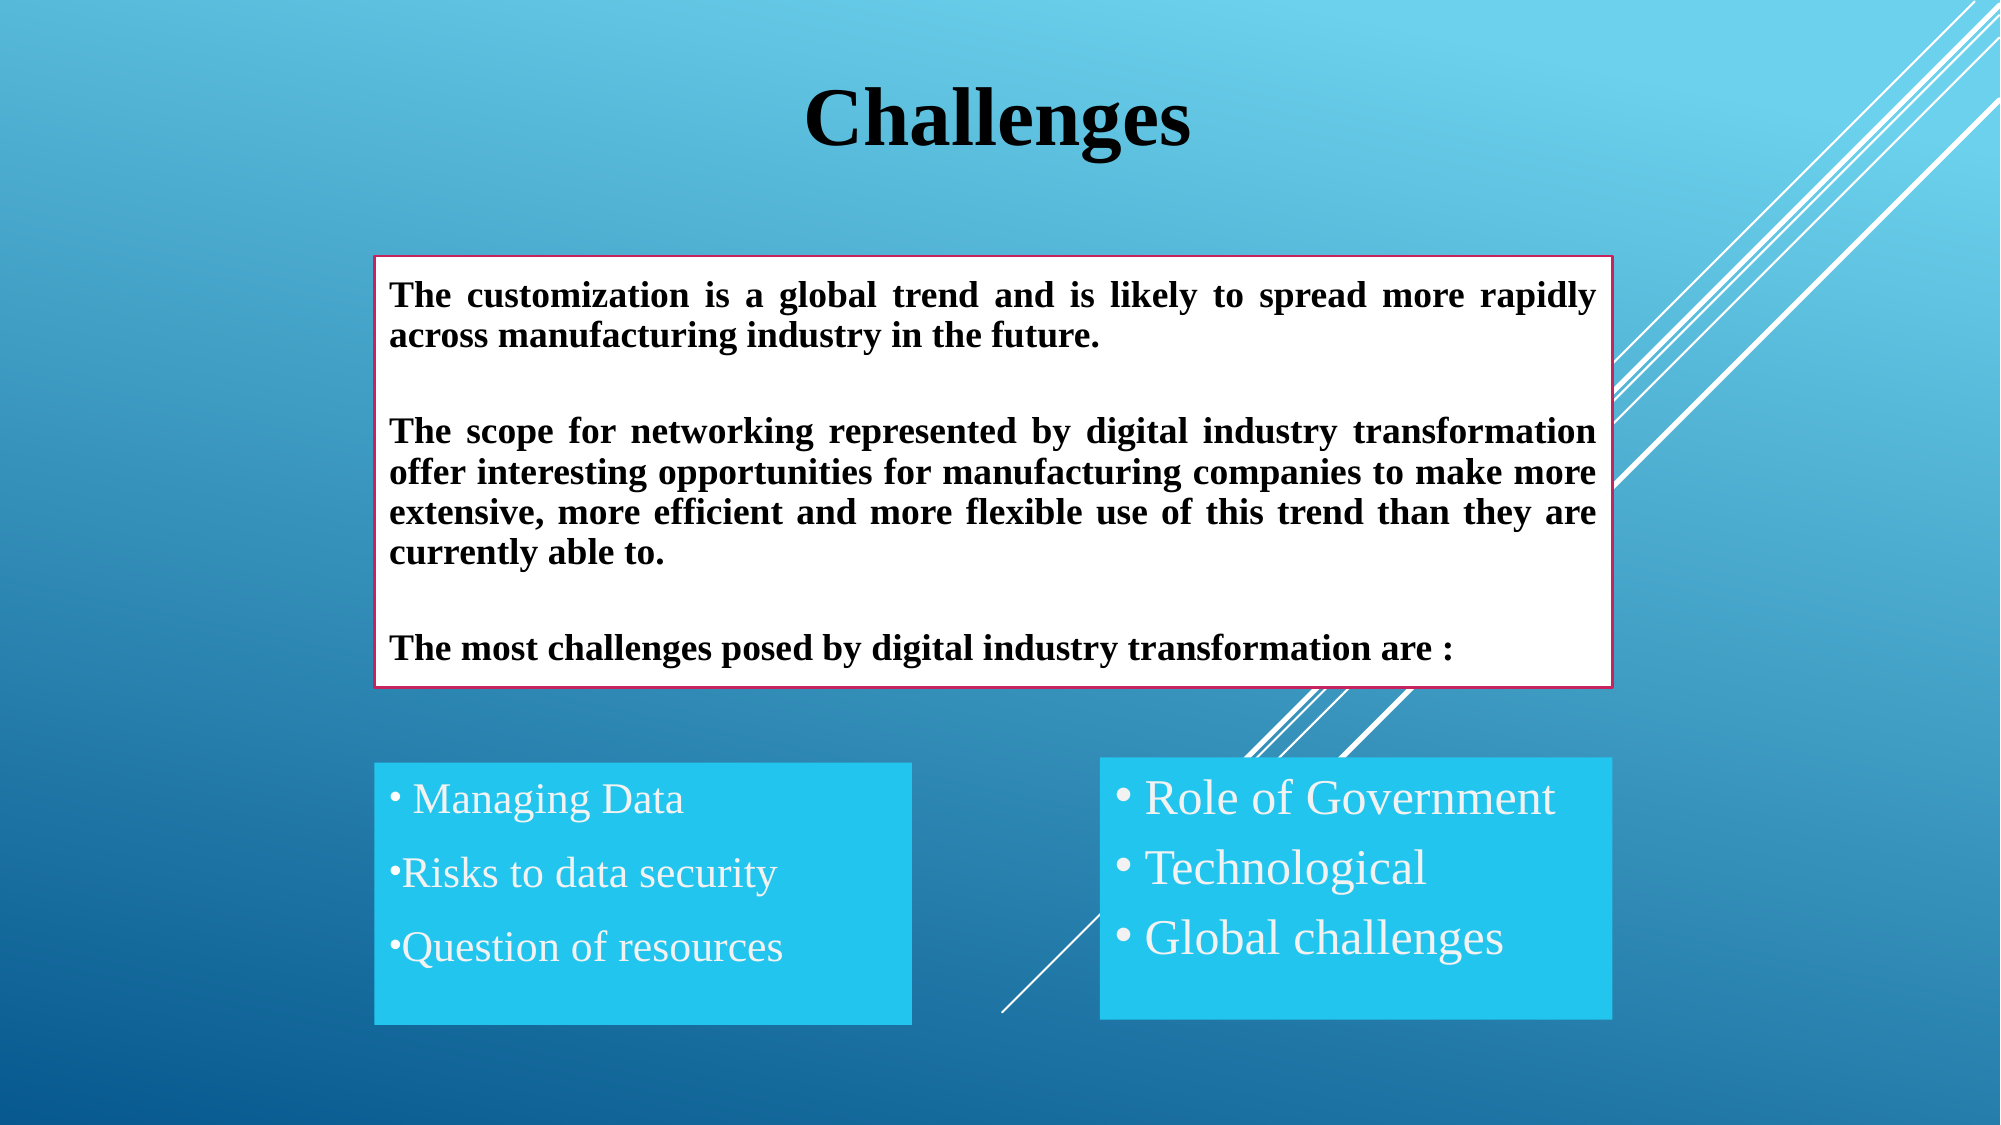

Challenges
The customization is a global trend and is likely to spread more rapidly across manufacturing industry in the future.

The scope for networking represented by digital industry transformation offer interesting opportunities for manufacturing companies to make more extensive, more efficient and more flexible use of this trend than they are currently able to.

The most challenges posed by digital industry transformation are :
 Role of Government
 Technological
 Global challenges

 Managing Data
Risks to data security
Question of resources